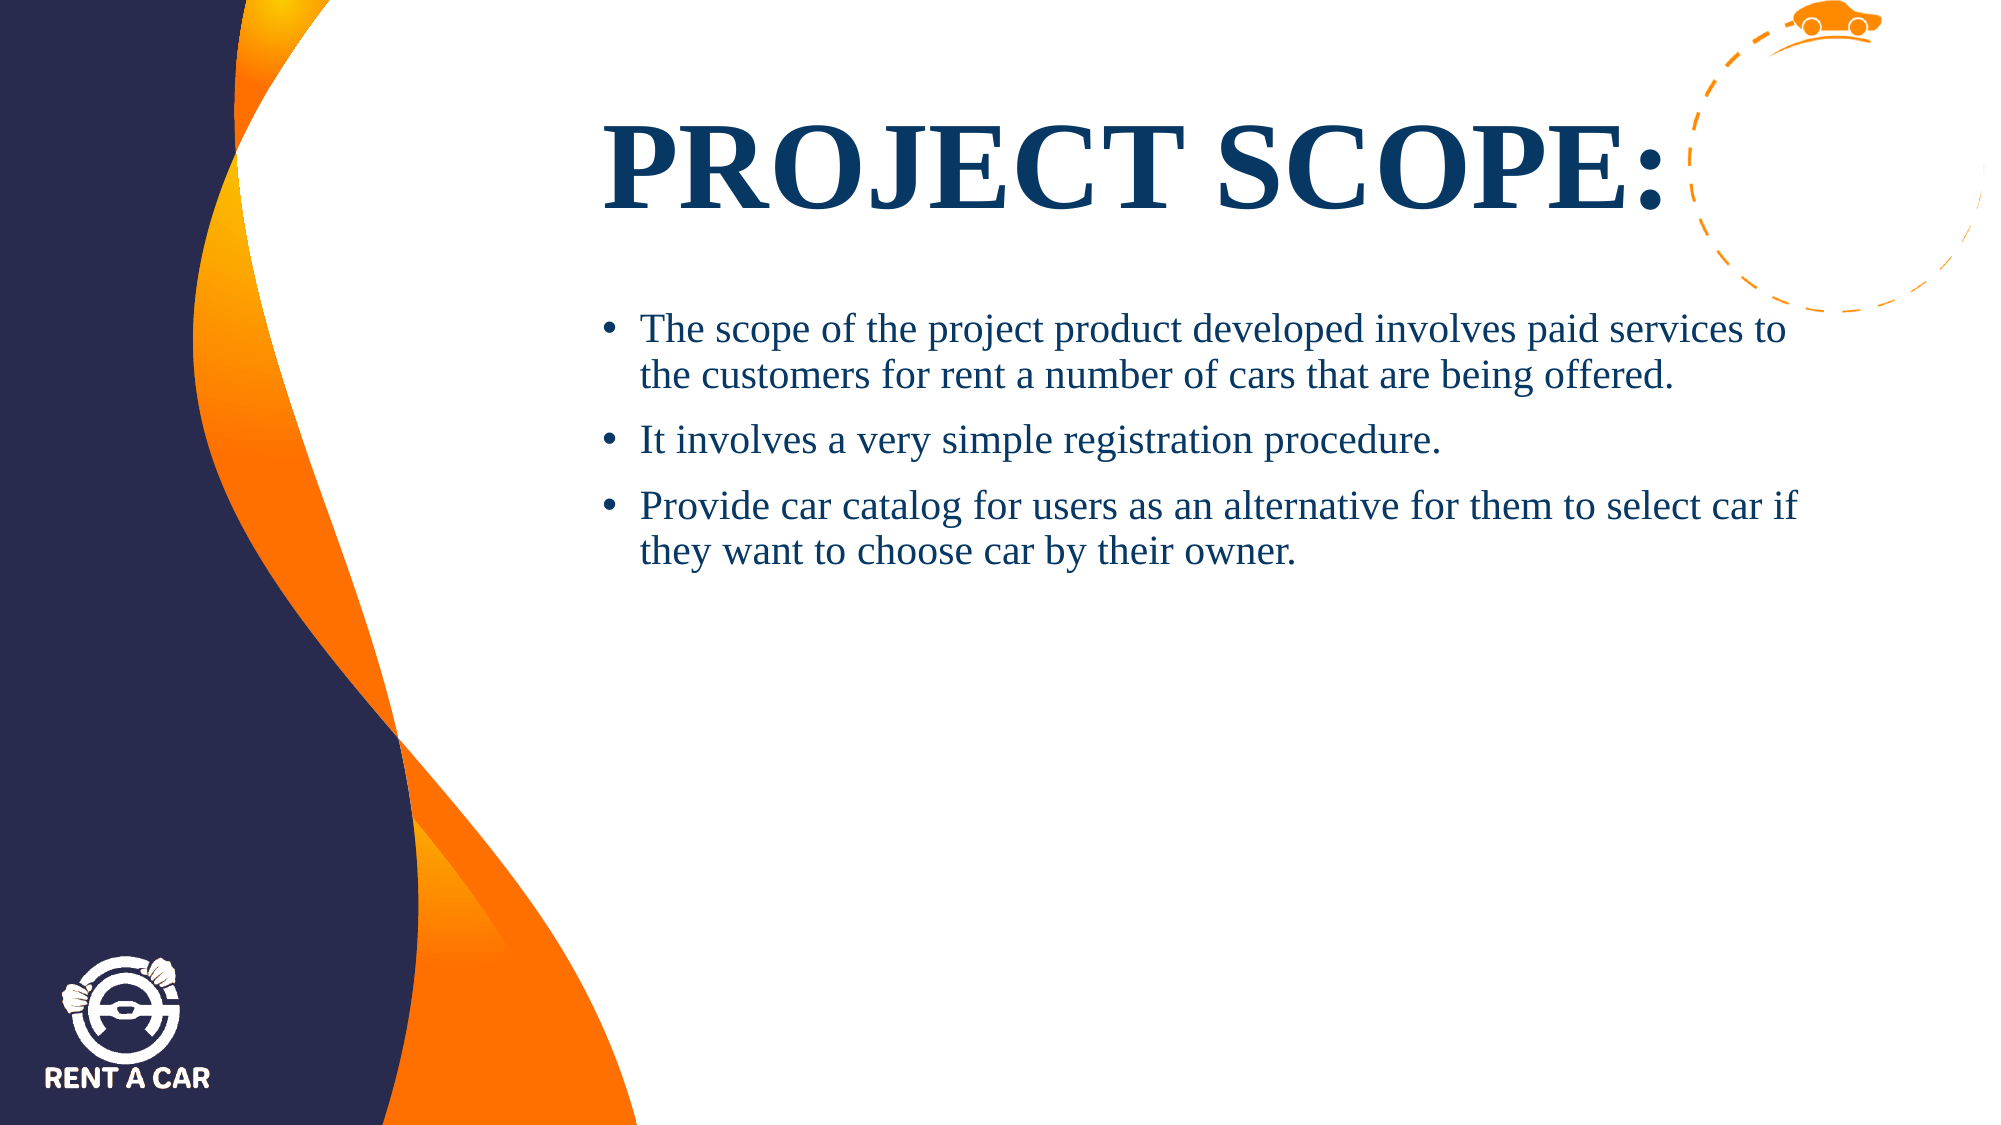

# PROJECT SCOPE:
The scope of the project product developed involves paid services to the customers for rent a number of cars that are being offered.
It involves a very simple registration procedure.
Provide car catalog for users as an alternative for them to select car if they want to choose car by their owner.